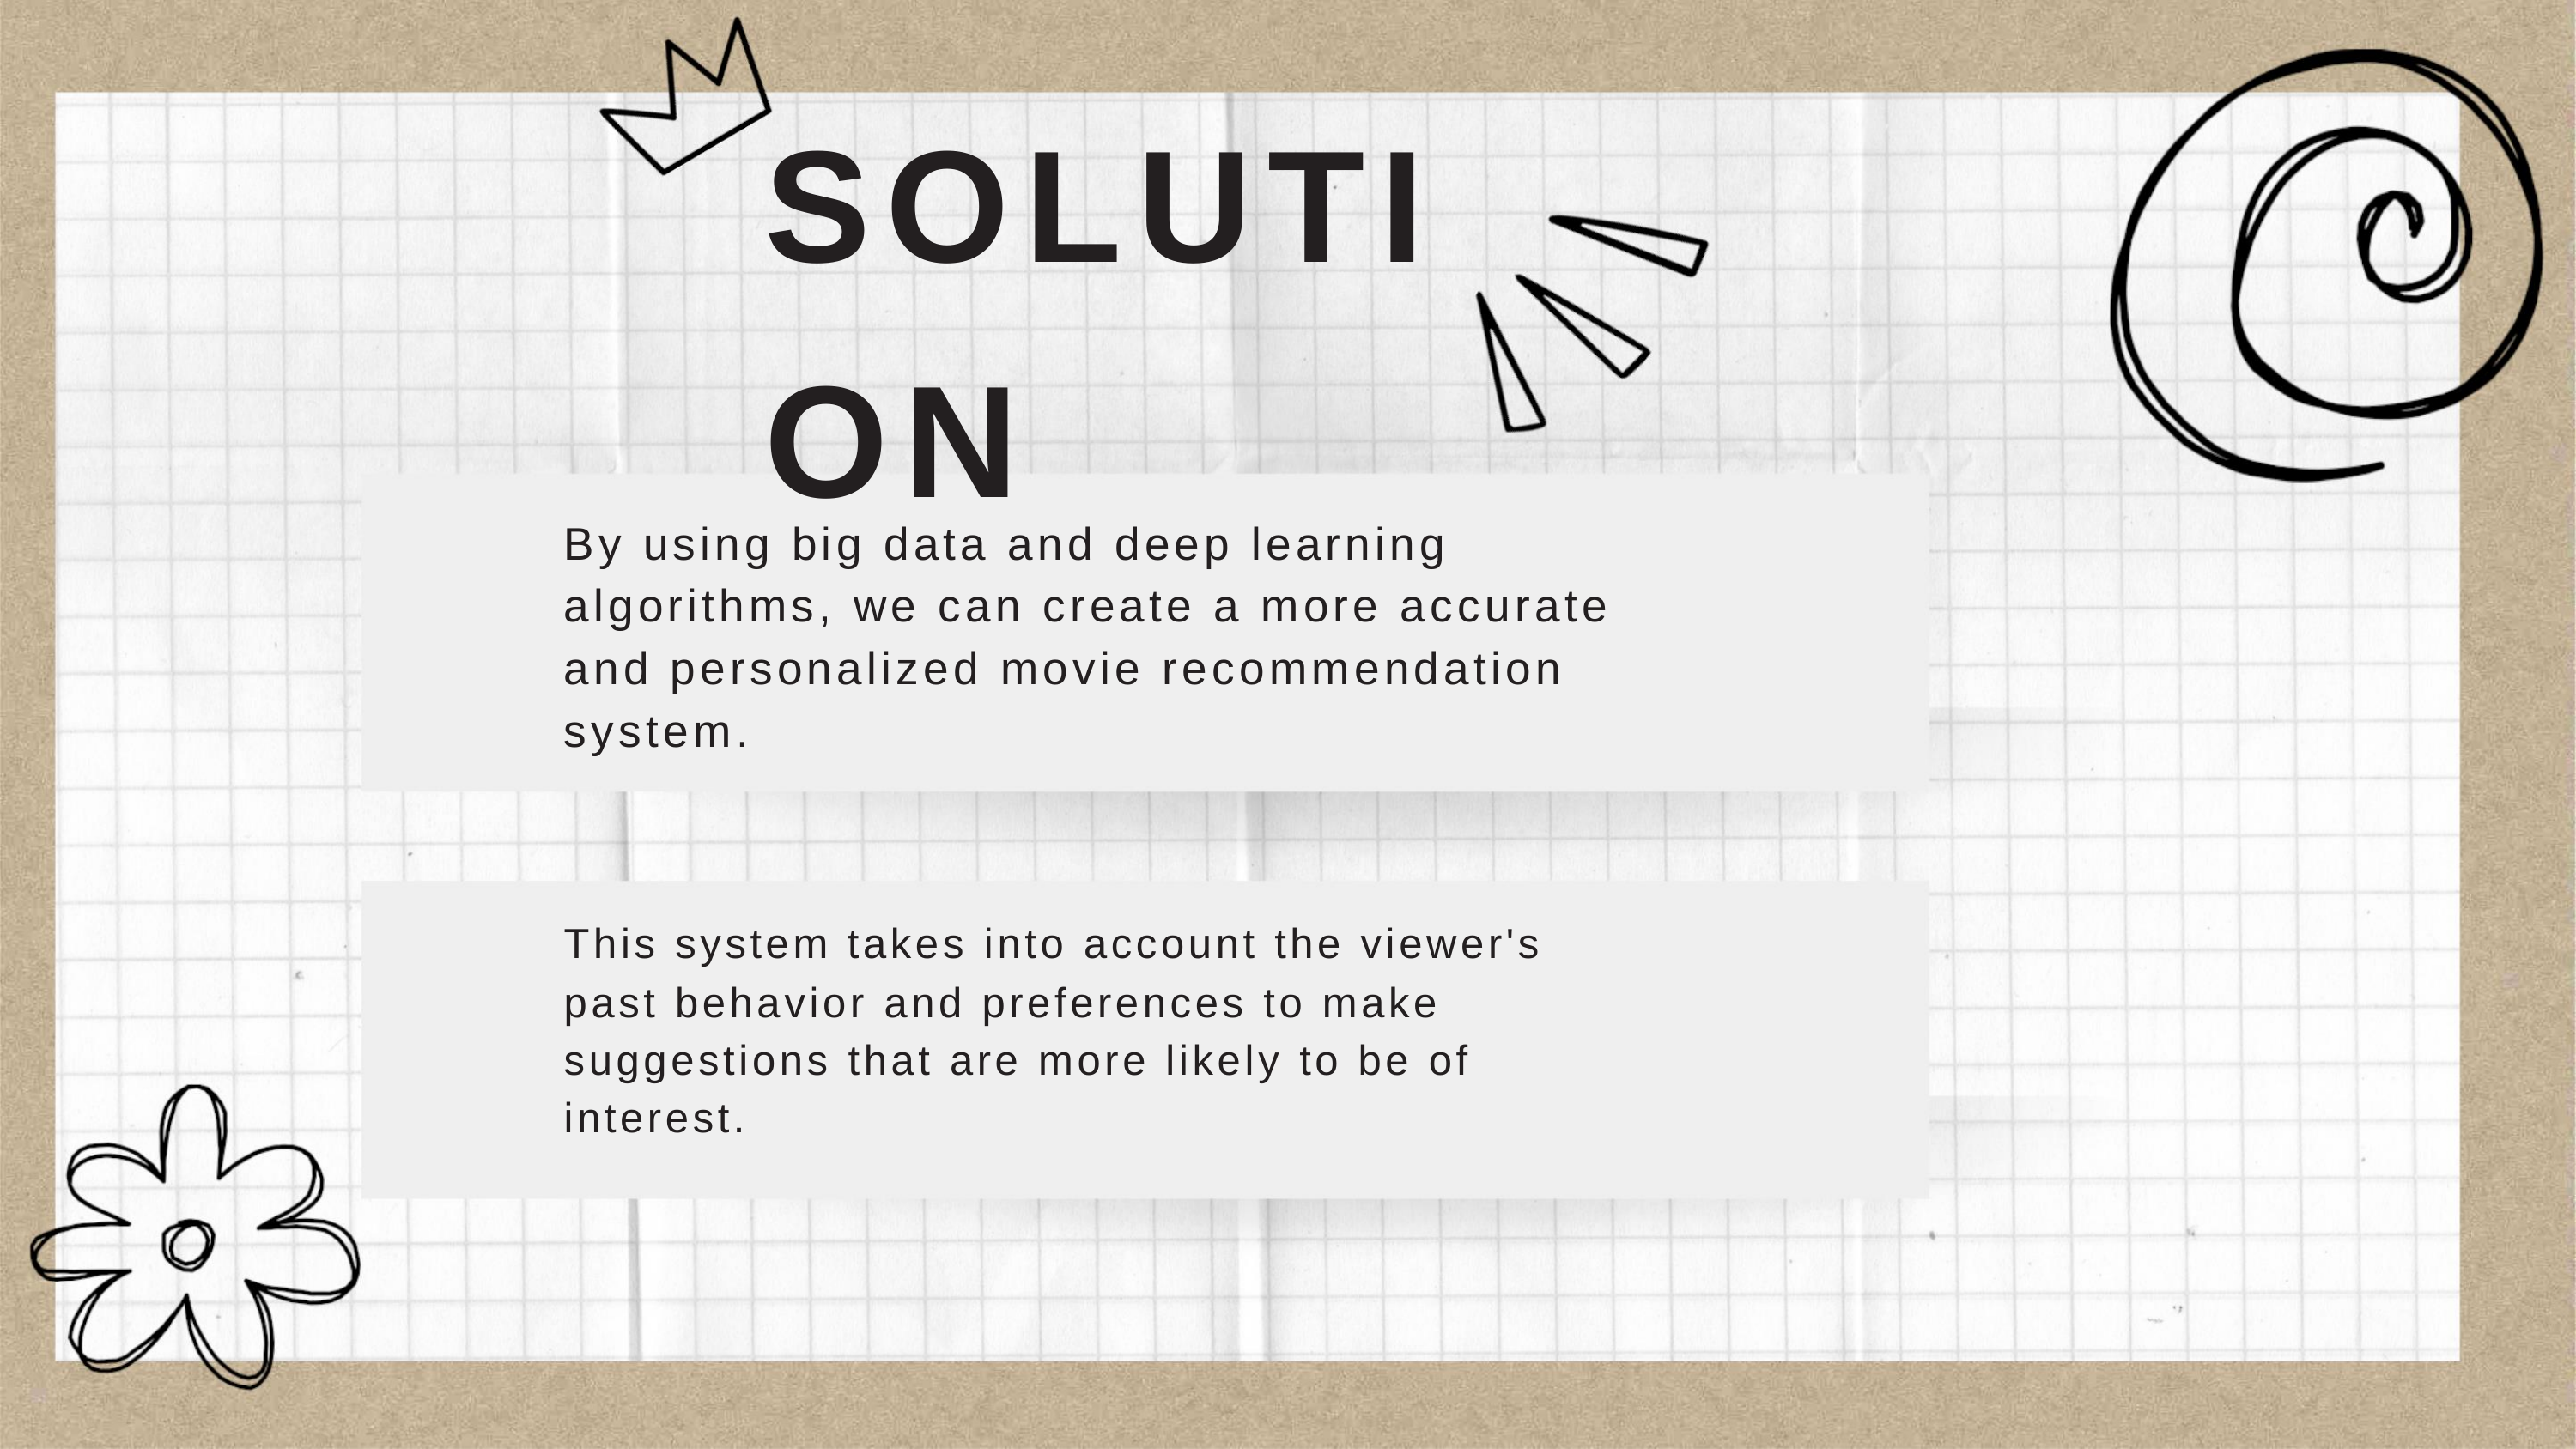

SOLUTION
By using big data and deep learning
algorithms, we can create a more accurate
and personalized movie recommendation
system.
This system takes into account the viewer's
past behavior and preferences to make
suggestions that are more likely to be of
interest.